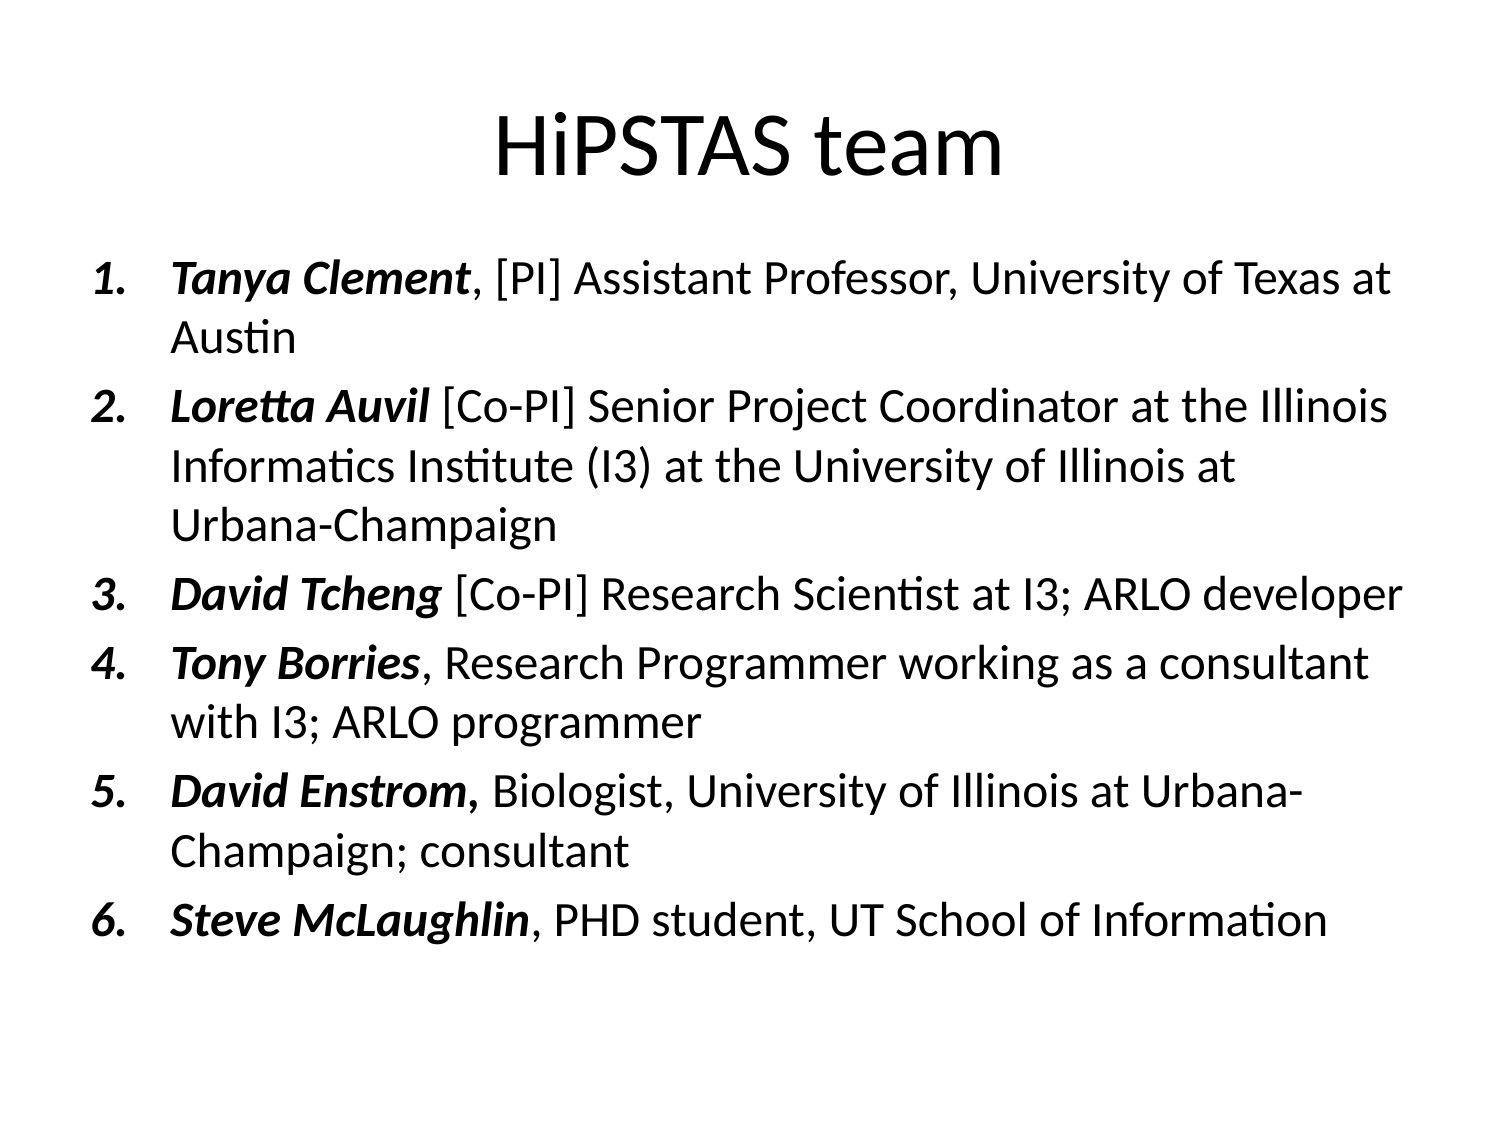

# HiPSTAS team
Tanya Clement, [PI] Assistant Professor, University of Texas at Austin
Loretta Auvil [Co-PI] Senior Project Coordinator at the Illinois Informatics Institute (I3) at the University of Illinois at Urbana-Champaign
David Tcheng [Co-PI] Research Scientist at I3; ARLO developer
Tony Borries, Research Programmer working as a consultant with I3; ARLO programmer
David Enstrom, Biologist, University of Illinois at Urbana-Champaign; consultant
Steve McLaughlin, PHD student, UT School of Information